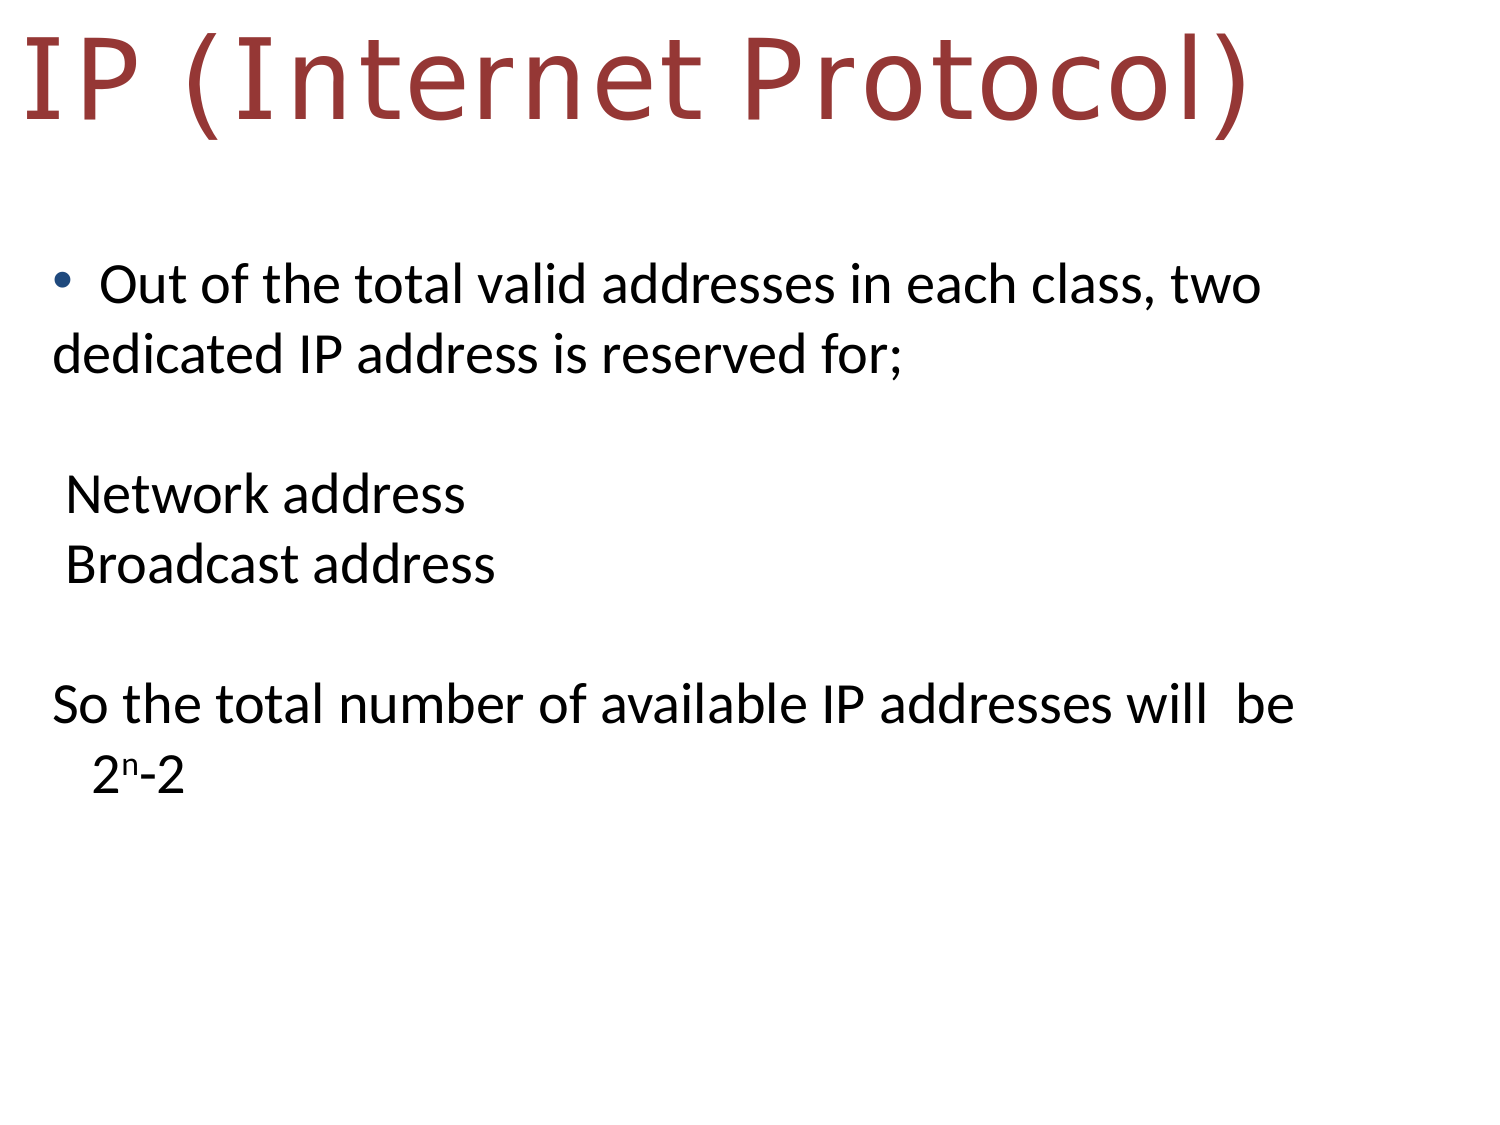

IP (Internet Protocol)

|  |
| --- |
  Out of the total valid addresses in each class, two dedicated IP address is reserved for;

 Network address
 Broadcast address

So the total number of available IP addresses will  be
   2n-2